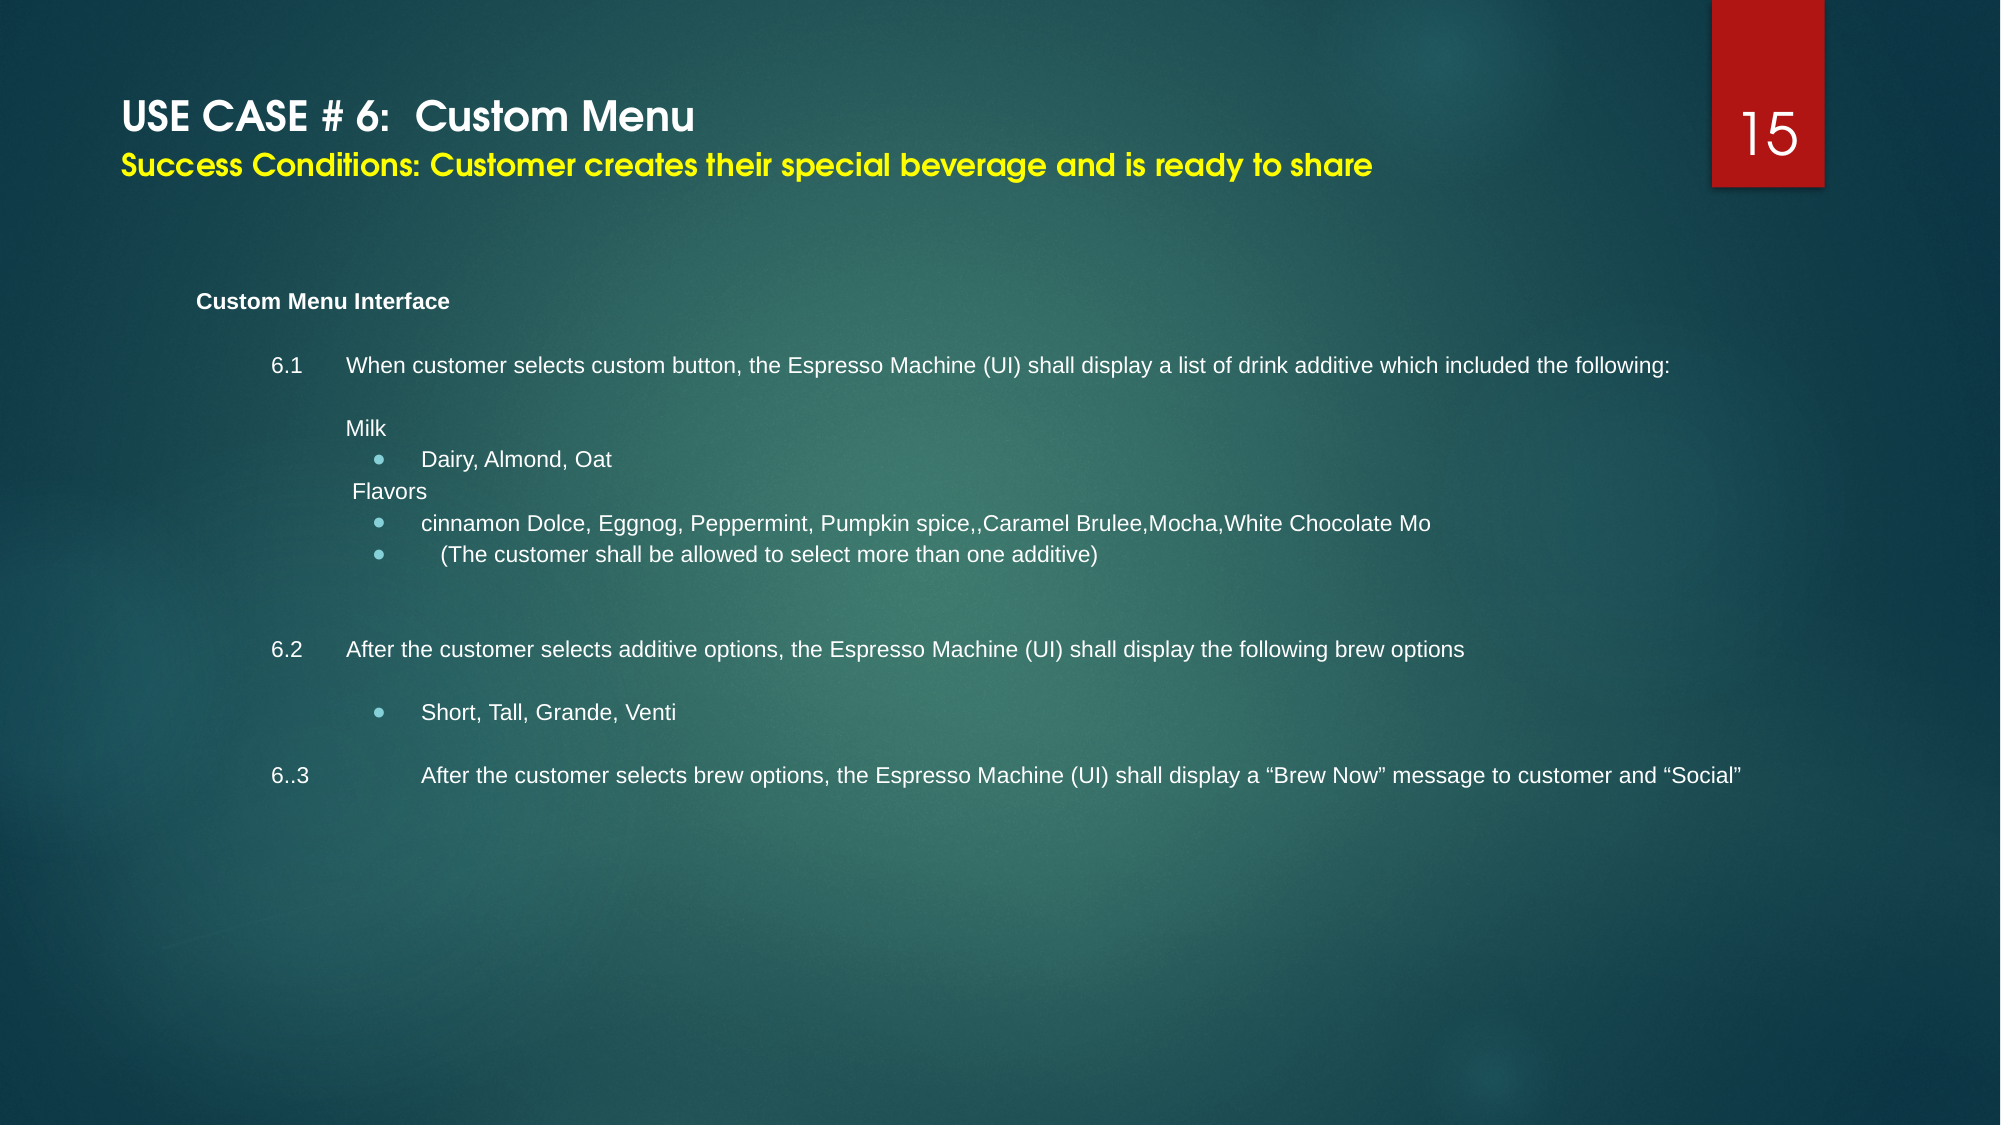

15
# USE CASE # 6:  Custom Menu
Success Conditions: Customer creates their special beverage and is ready to share
Custom Menu Interface

6.1 	When customer selects custom button, the Espresso Machine (UI) shall display a list of drink additive which included the following:

                       Milk
Dairy, Almond, Oat
                        Flavors
cinnamon Dolce, Eggnog, Peppermint, Pumpkin spice,,Caramel Brulee,Mocha,White Chocolate Mo
   (The customer shall be allowed to select more than one additive)

6.2	After the customer selects additive options, the Espresso Machine (UI) shall display the following brew options

Short, Tall, Grande, Venti

6..3	After the customer selects brew options, the Espresso Machine (UI) shall display a “Brew Now” message to customer and “Social”